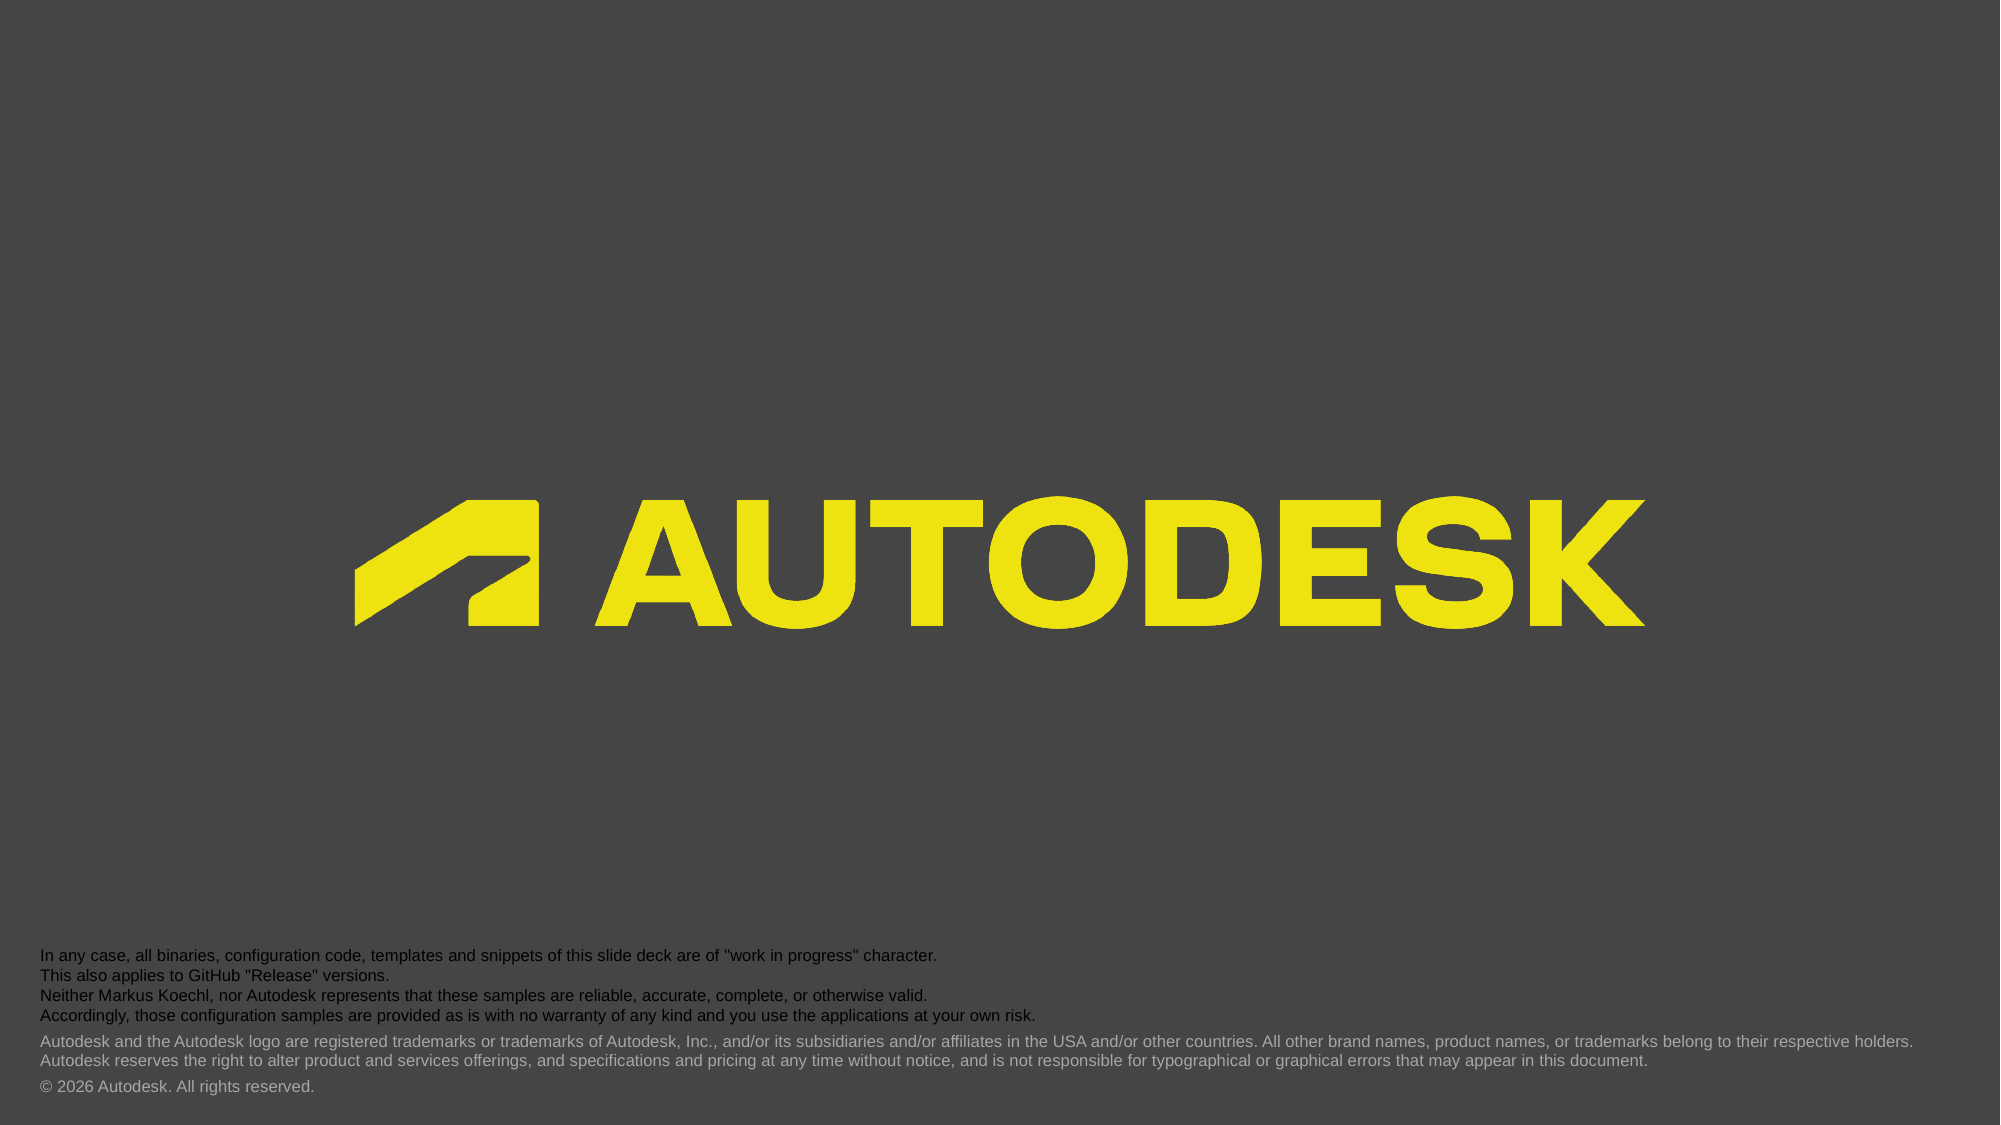

In any case, all binaries, configuration code, templates and snippets of this slide deck are of "work in progress" character.
This also applies to GitHub "Release" versions.
Neither Markus Koechl, nor Autodesk represents that these samples are reliable, accurate, complete, or otherwise valid.
Accordingly, those configuration samples are provided as is with no warranty of any kind and you use the applications at your own risk.